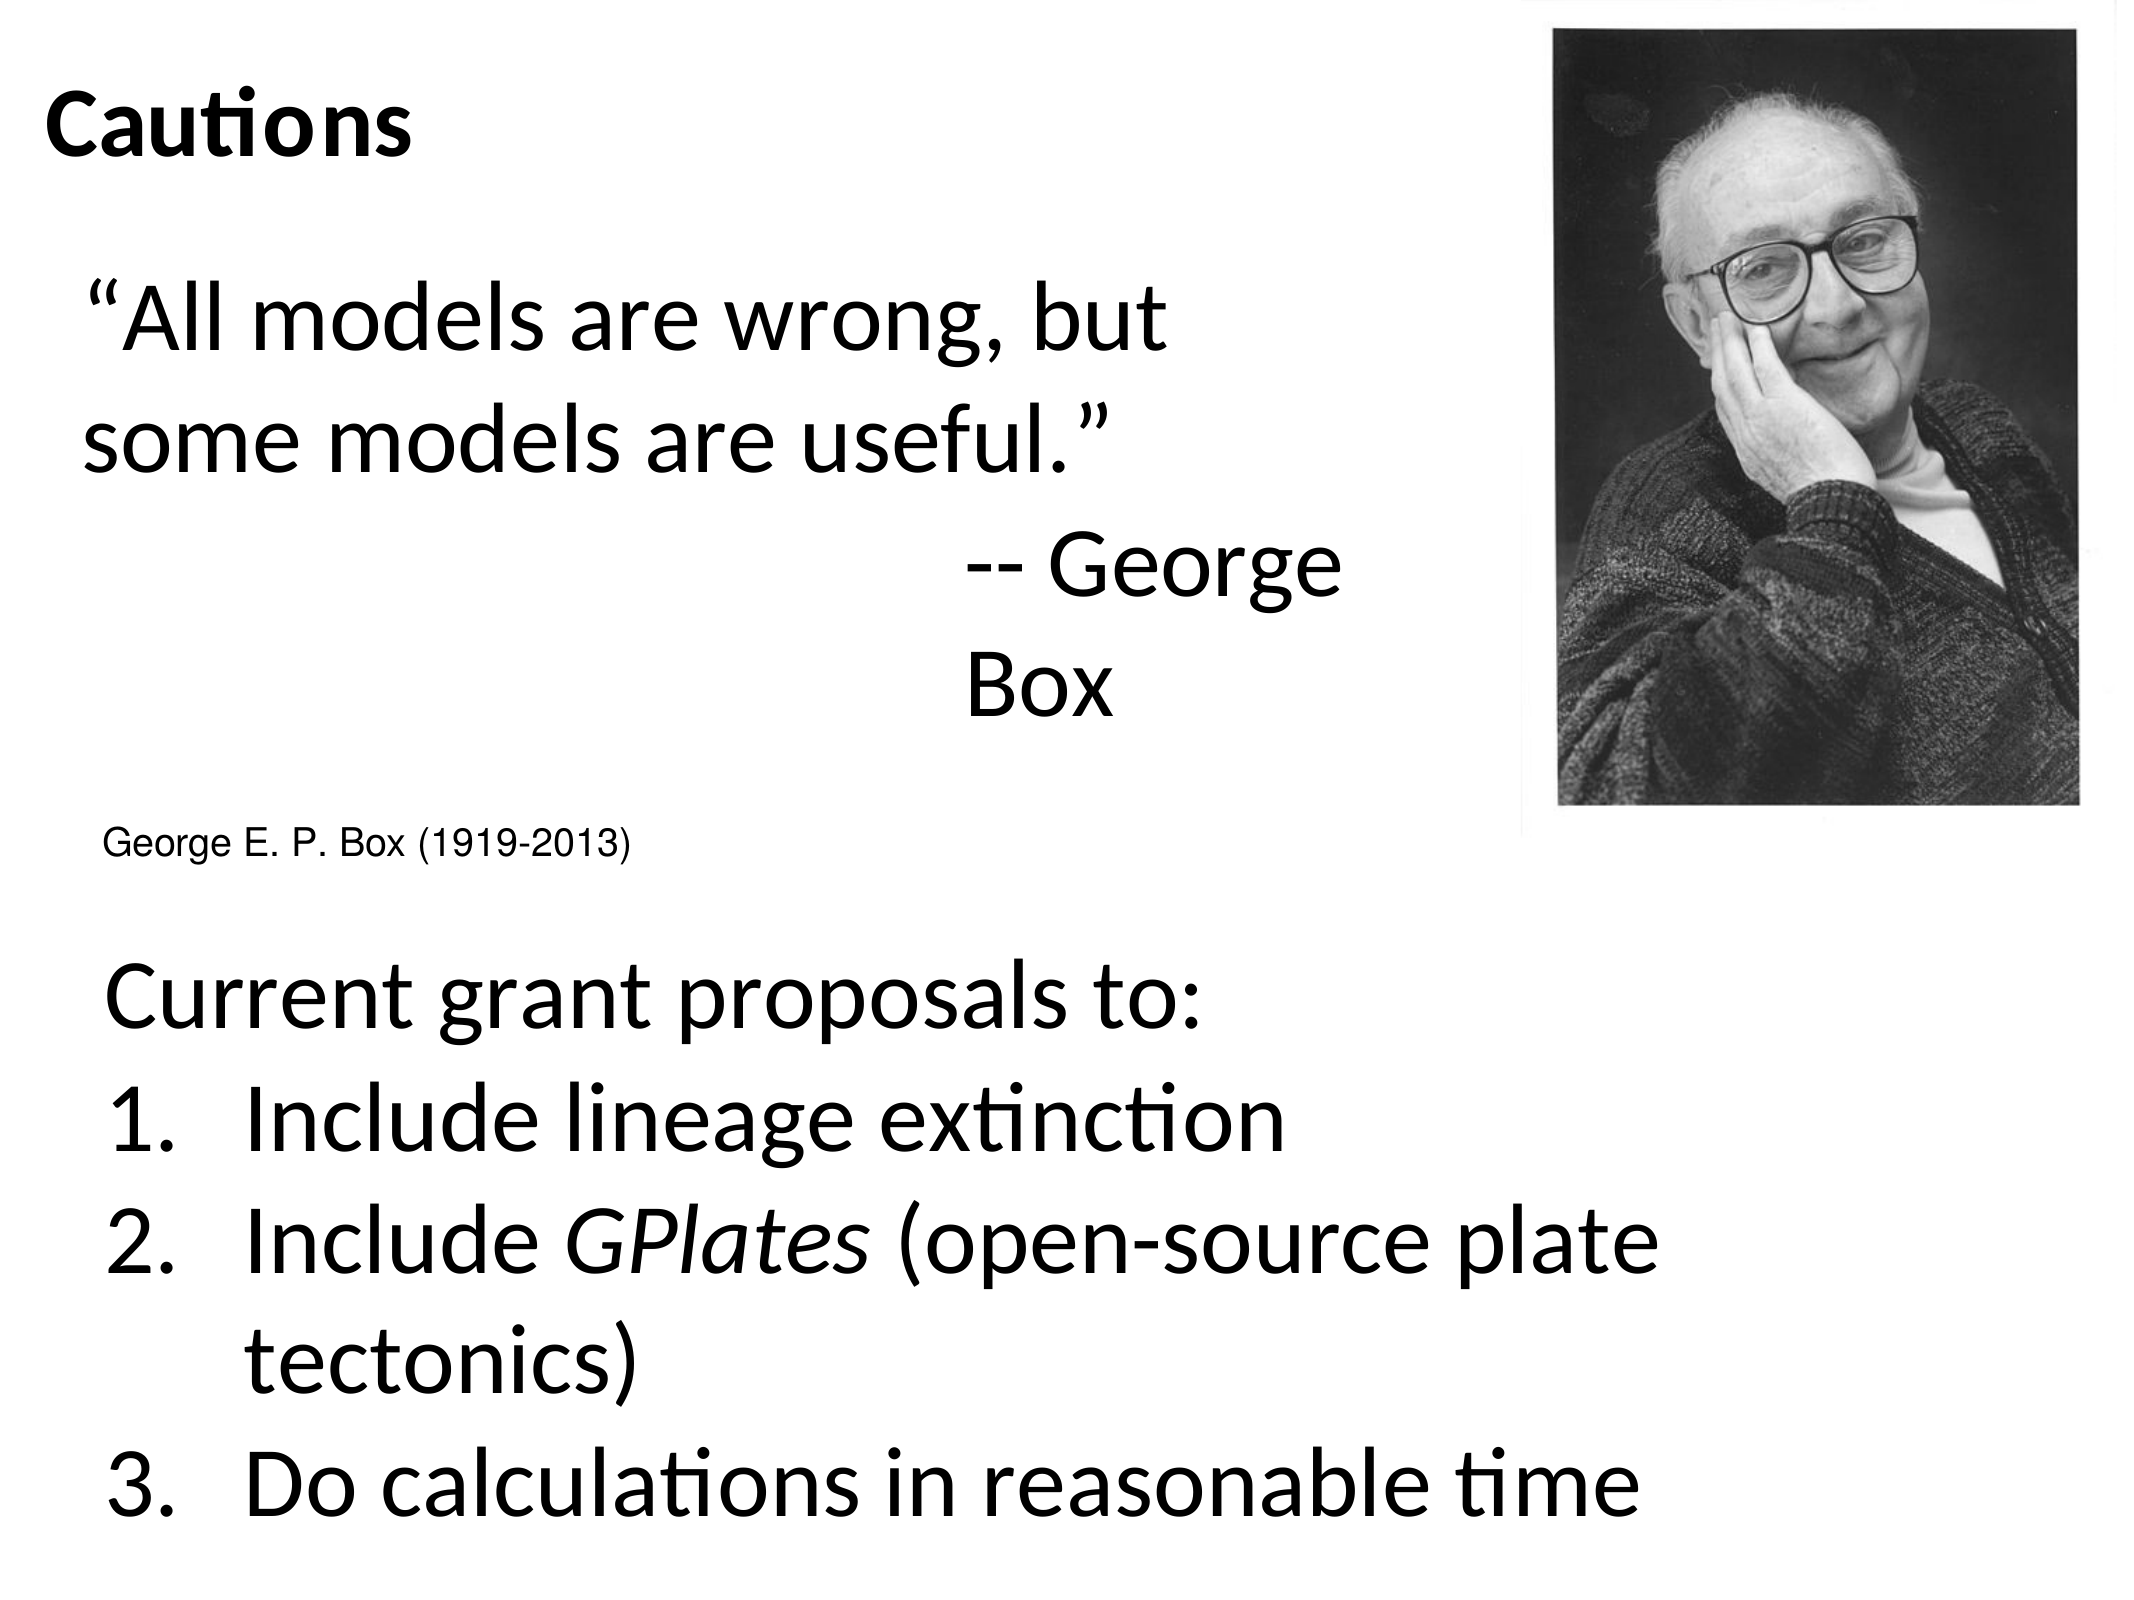

Cautions
“All models are wrong, but some models are useful.”
-- George Box
George E. P. Box (1919-2013)

Current grant proposals to:
Include lineage extinction
Include GPlates (open-source plate tectonics)
Do calculations in reasonable time